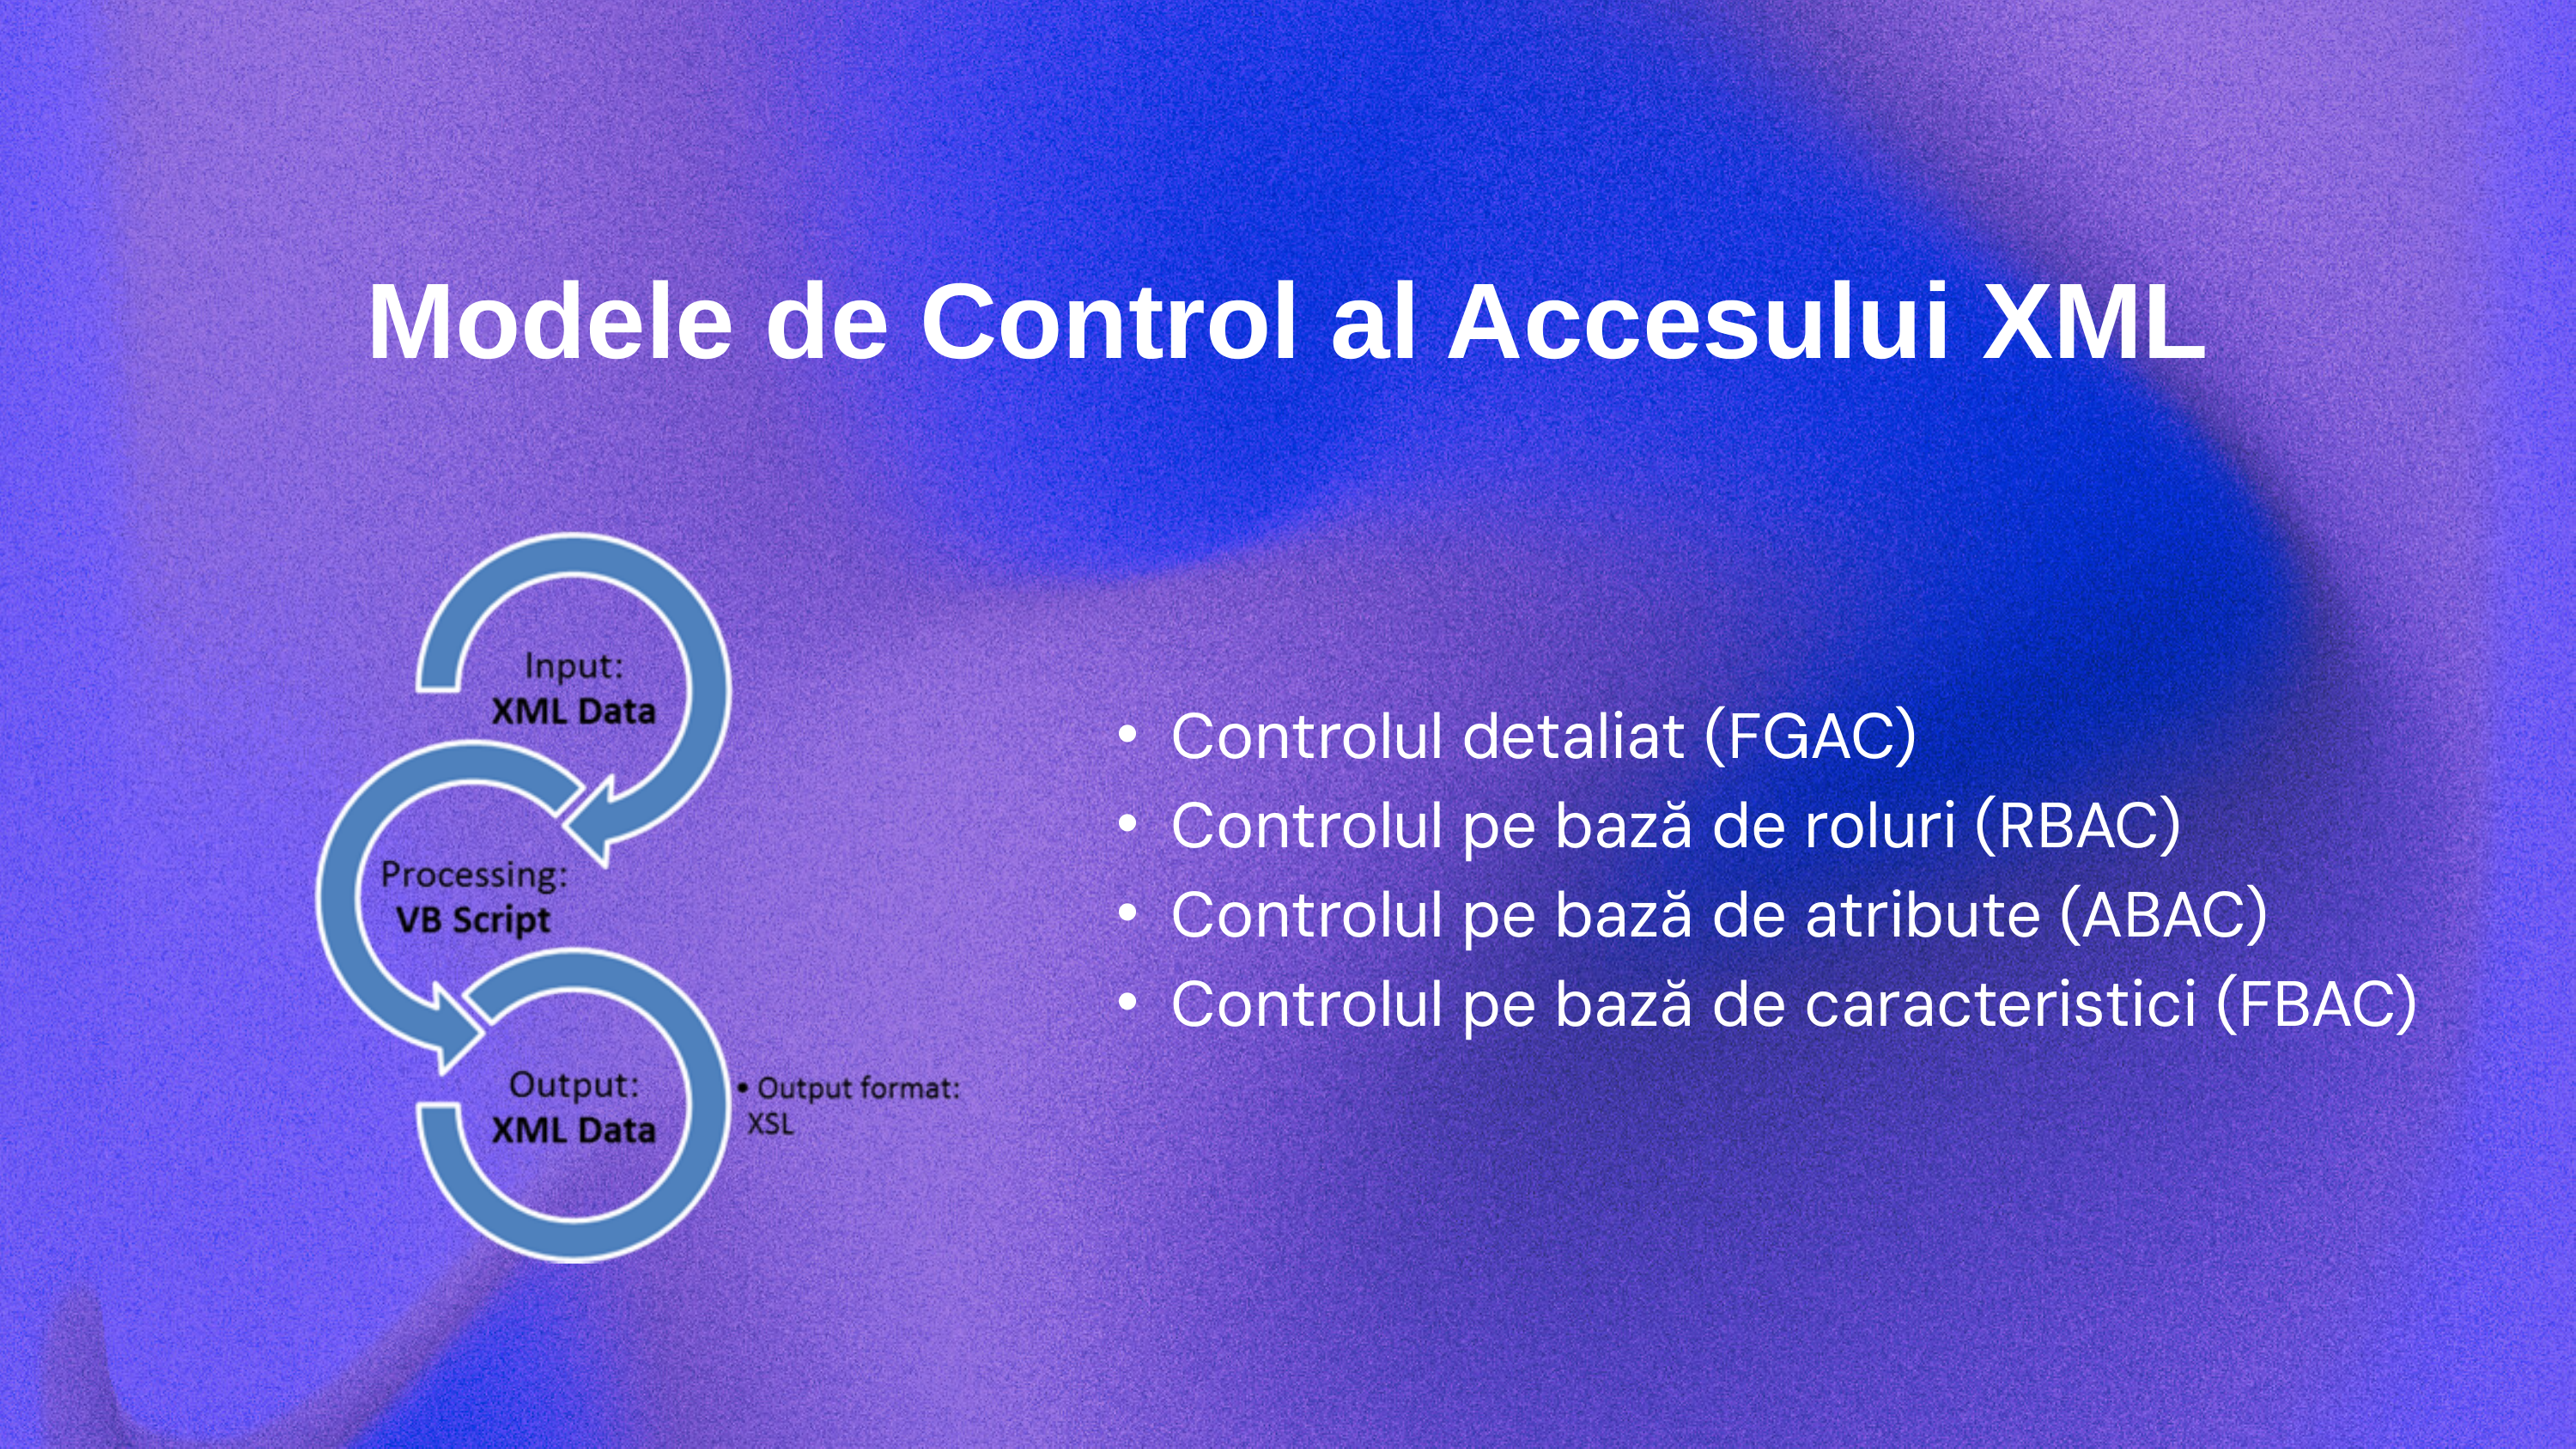

Modele de Control al Accesului XML

Controlul detaliat (FGAC)
Controlul pe bază de roluri (RBAC)
Controlul pe bază de atribute (ABAC)
Controlul pe bază de caracteristici (FBAC)